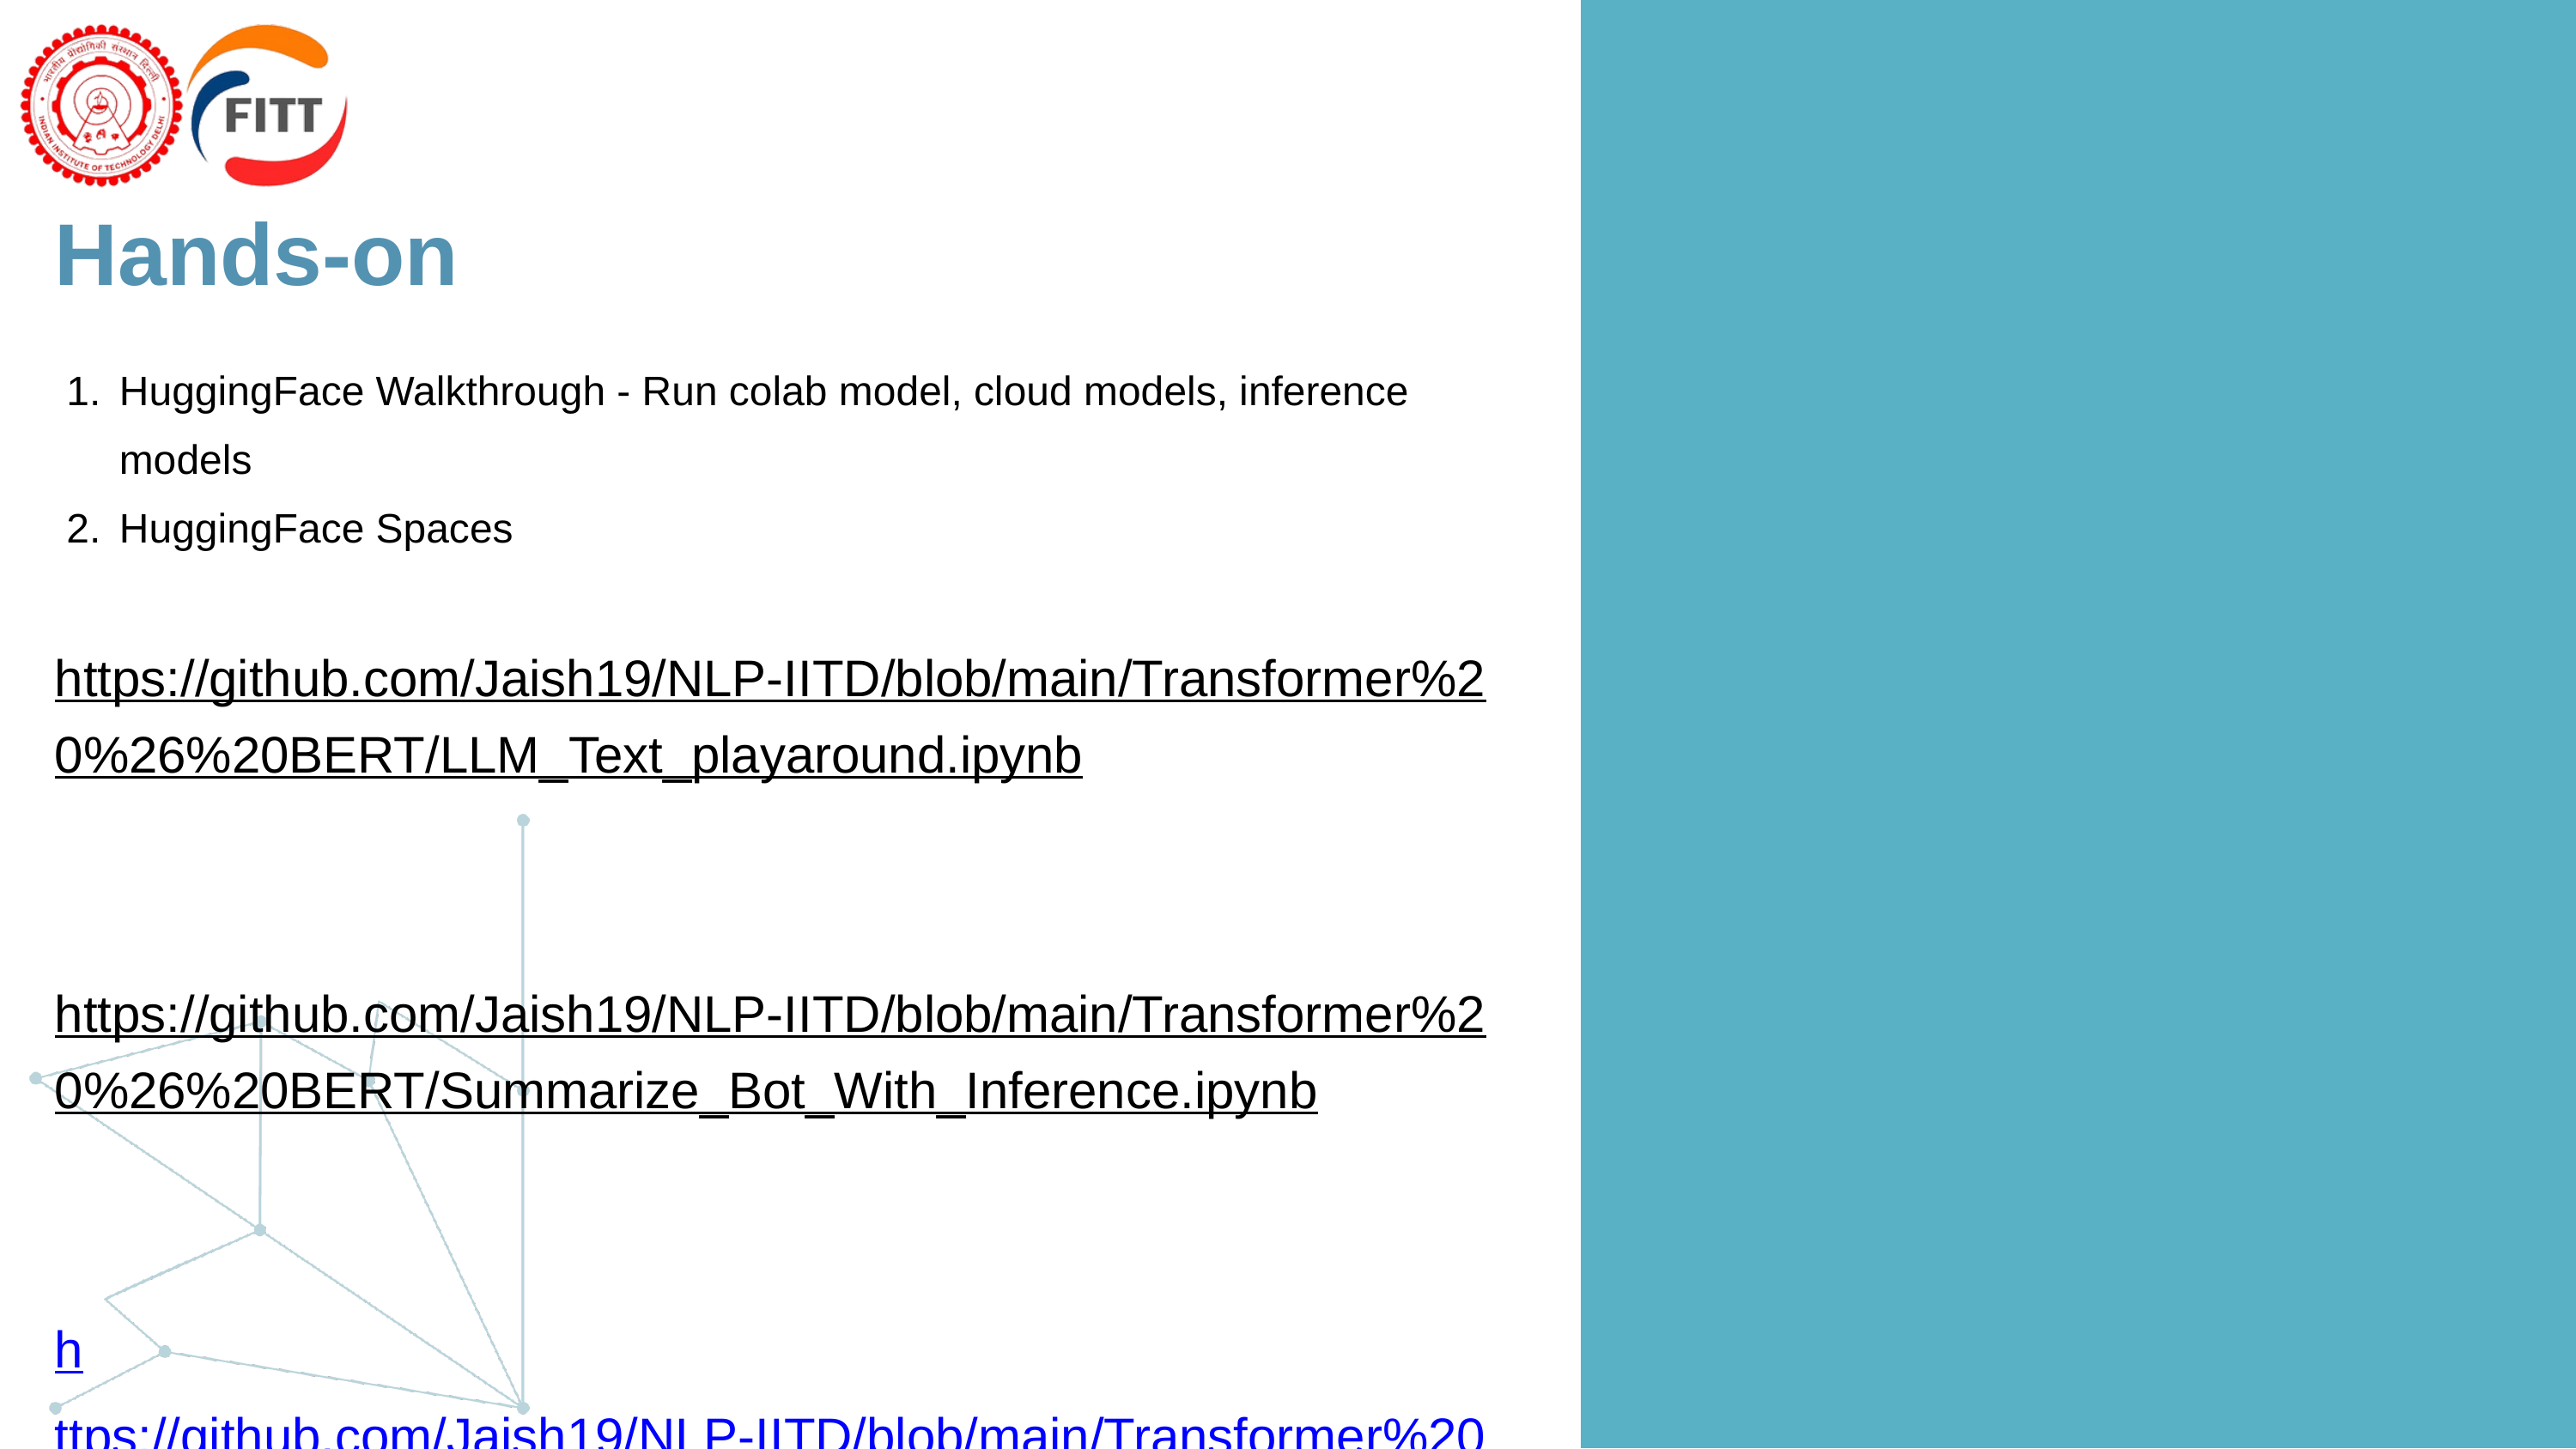

Hands-on
HuggingFace Walkthrough - Run colab model, cloud models, inference models
HuggingFace Spaces

https://github.com/Jaish19/NLP-IITD/blob/main/Transformer%20%26%20BERT/LLM_Text_playaround.ipynb

https://github.com/Jaish19/NLP-IITD/blob/main/Transformer%20%26%20BERT/Summarize_Bot_With_Inference.ipynb

https://github.com/Jaish19/NLP-IITD/blob/main/Transformer%20%26%20BERT/BERT_Classification_Base_FineTune.ipynb